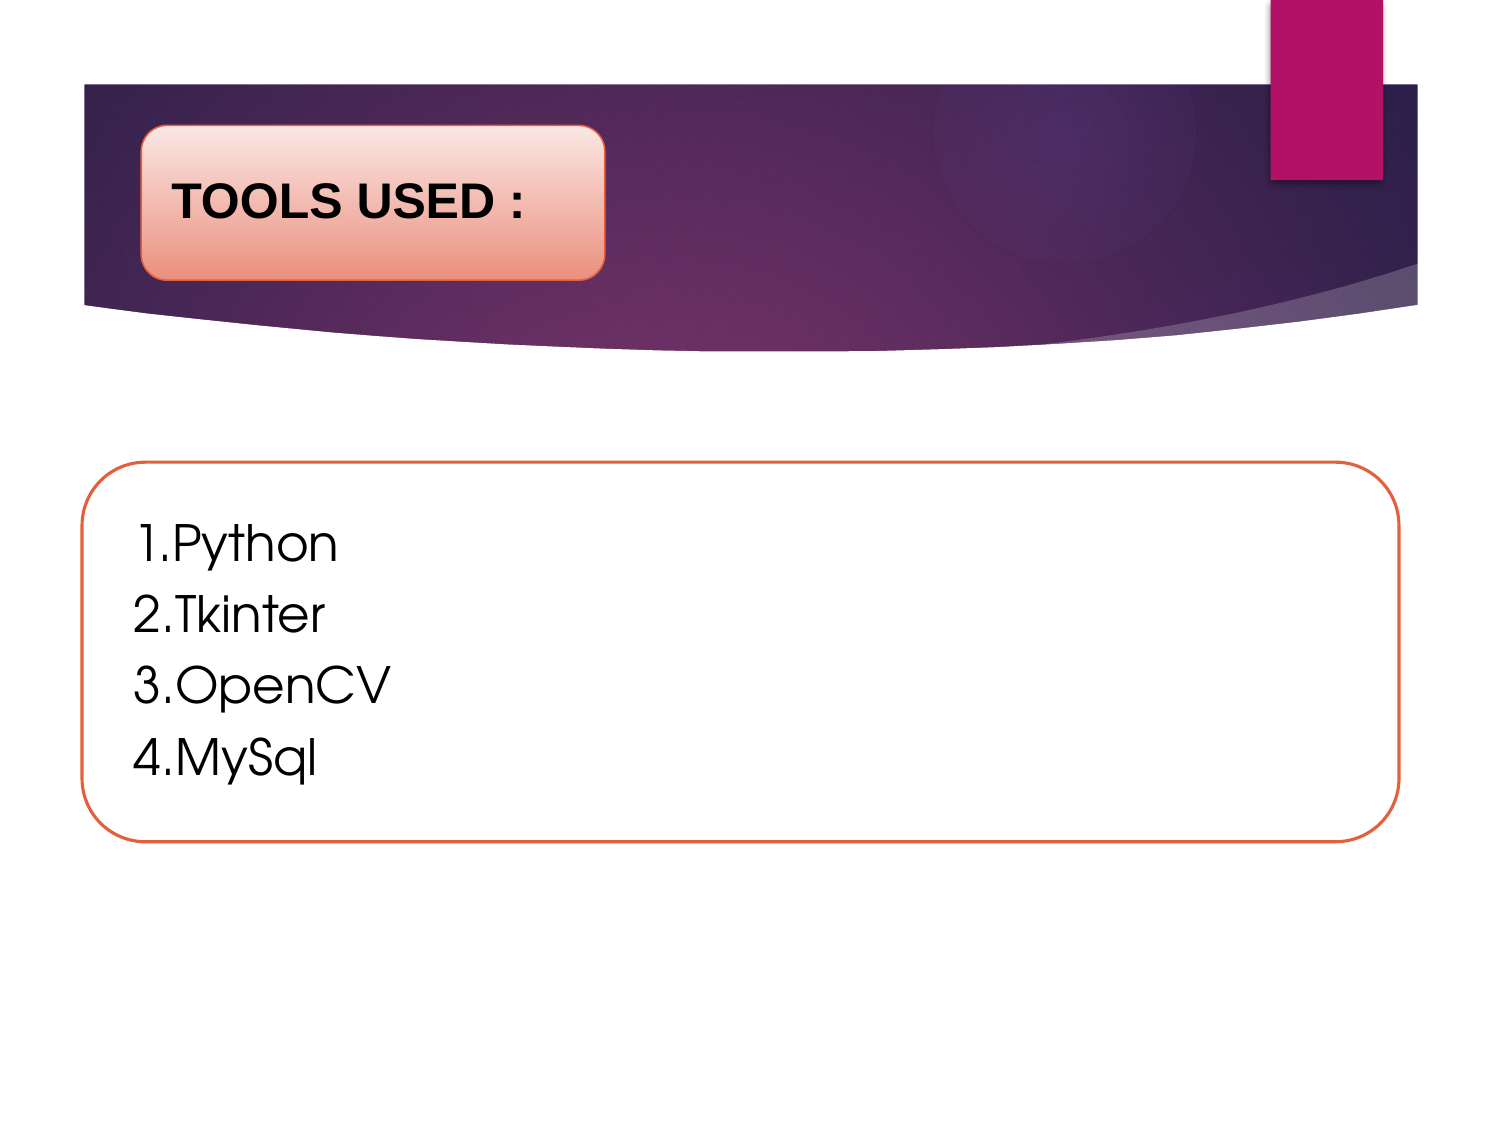

1.Python
2.Tkinter
3.OpenCV
4.MySql
TOOLS USED :